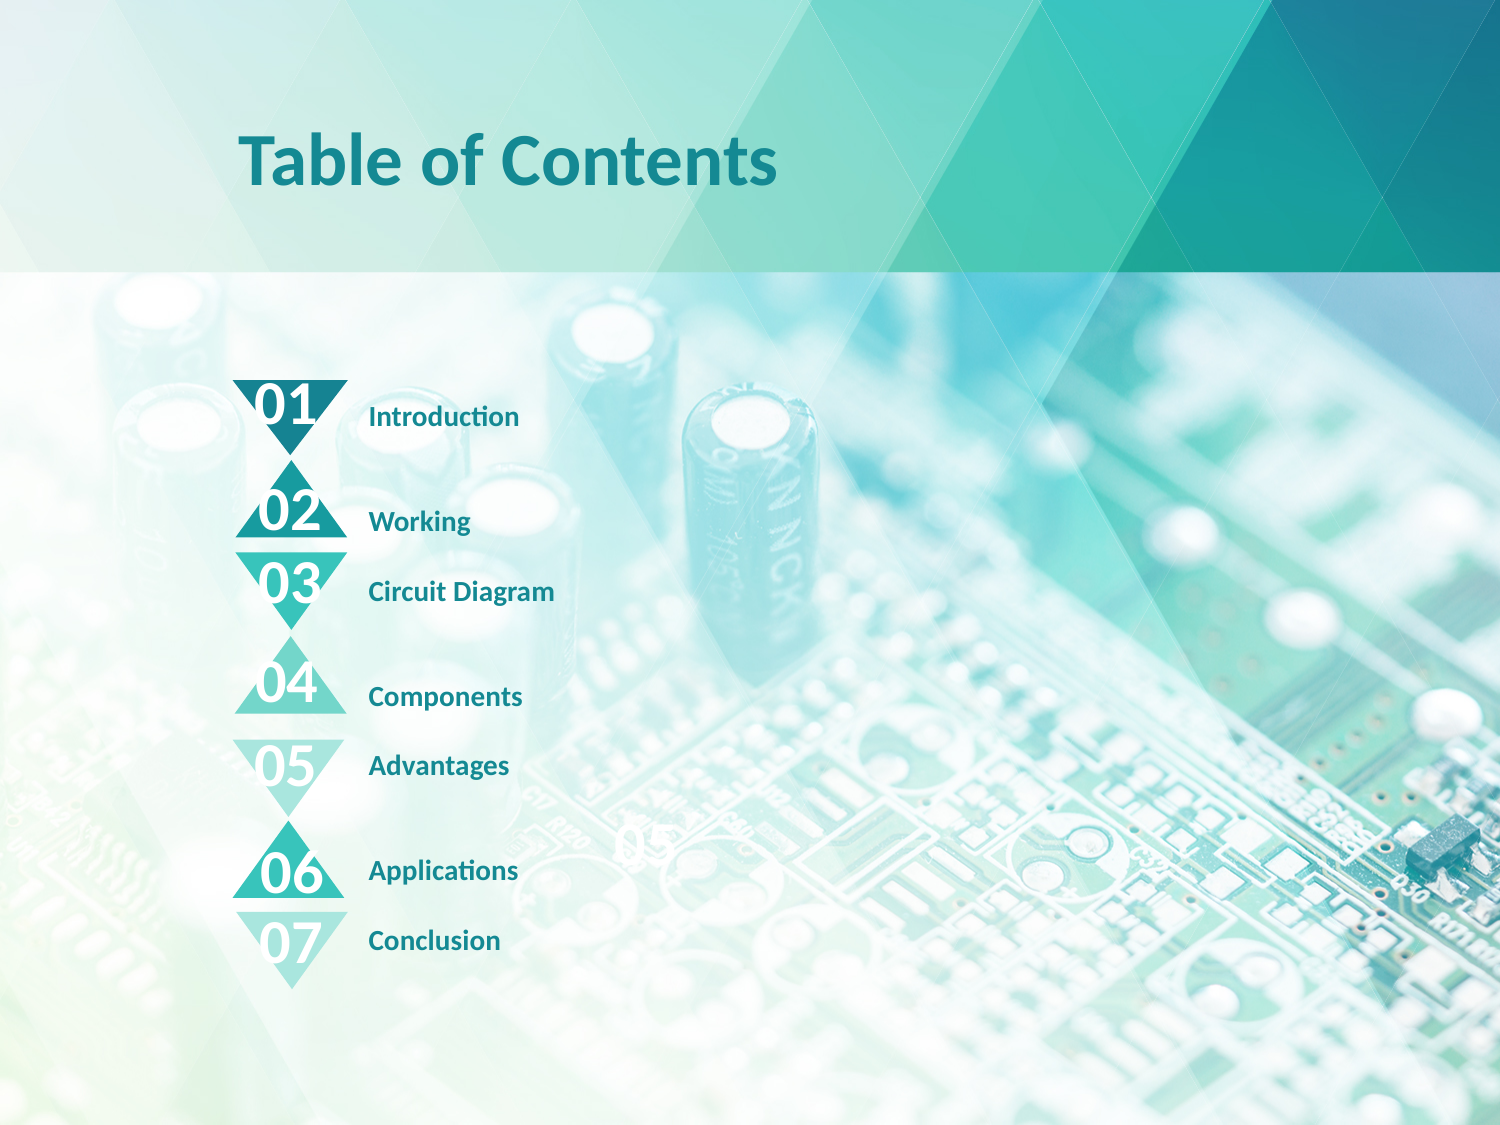

Table of Contents
01

                   Introduction

                   Working

                   Circuit Diagram

                   Components

                   Advantages

                   Applications

                   Conclusion

02
03

04

05

05

06
07